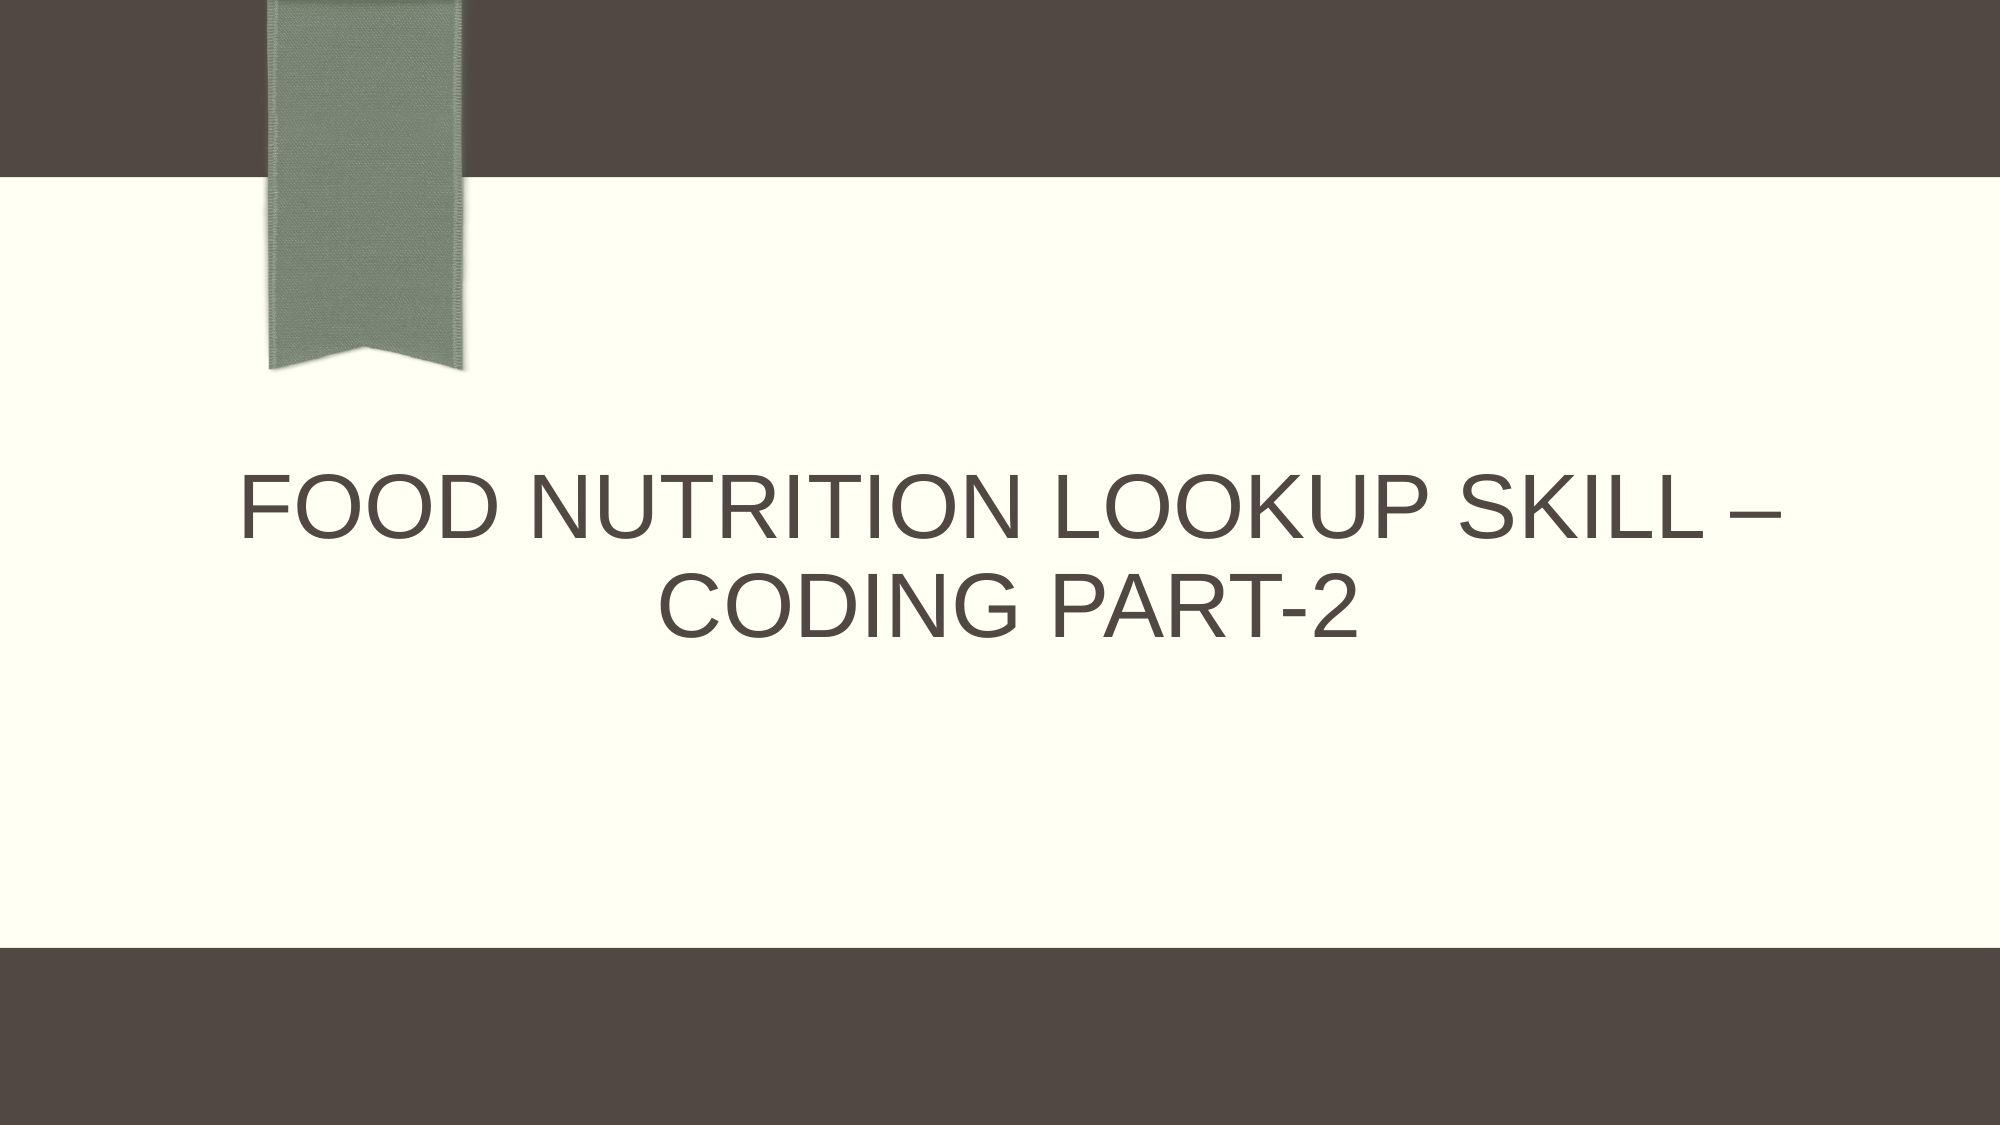

# FOOD NUTRITION LOOKUP SKILL – CODING PART-2